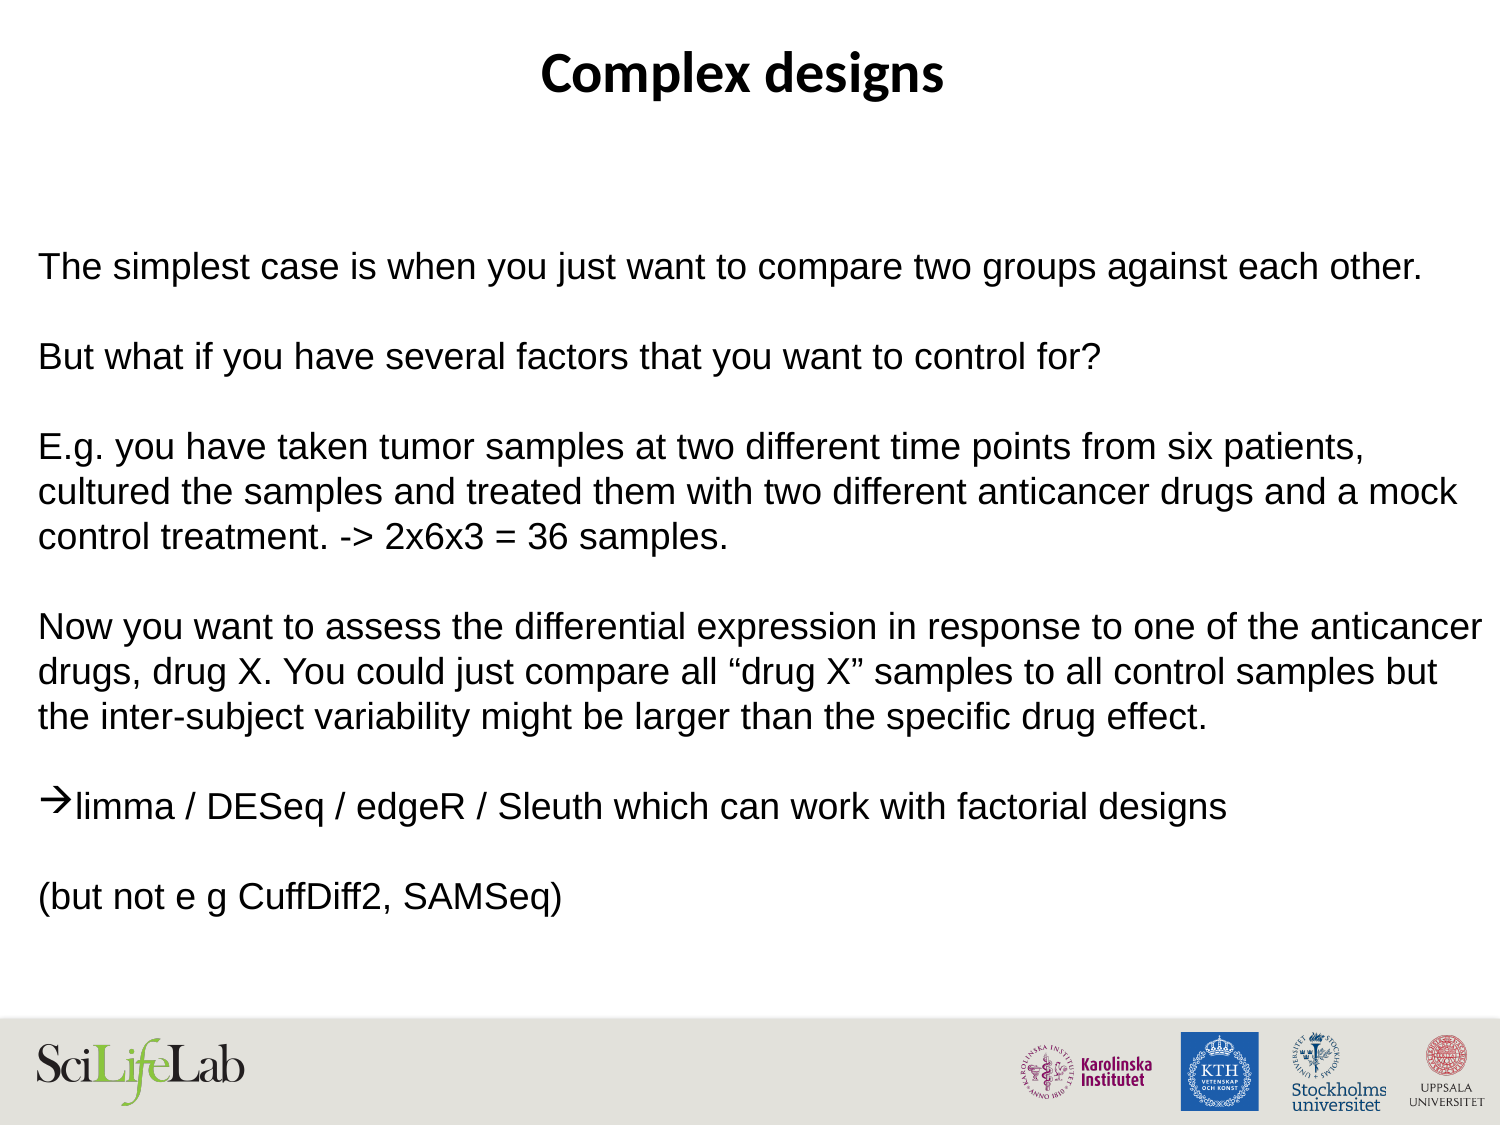

# Complex designs

The simplest case is when you just want to compare two groups against each other.

But what if you have several factors that you want to control for?

E.g. you have taken tumor samples at two different time points from six patients, cultured the samples and treated them with two different anticancer drugs and a mock control treatment. -> 2x6x3 = 36 samples.

Now you want to assess the differential expression in response to one of the anticancer drugs, drug X. You could just compare all “drug X” samples to all control samples but the inter-subject variability might be larger than the specific drug effect.

limma / DESeq / edgeR / Sleuth which can work with factorial designs

(but not e g CuffDiff2, SAMSeq)